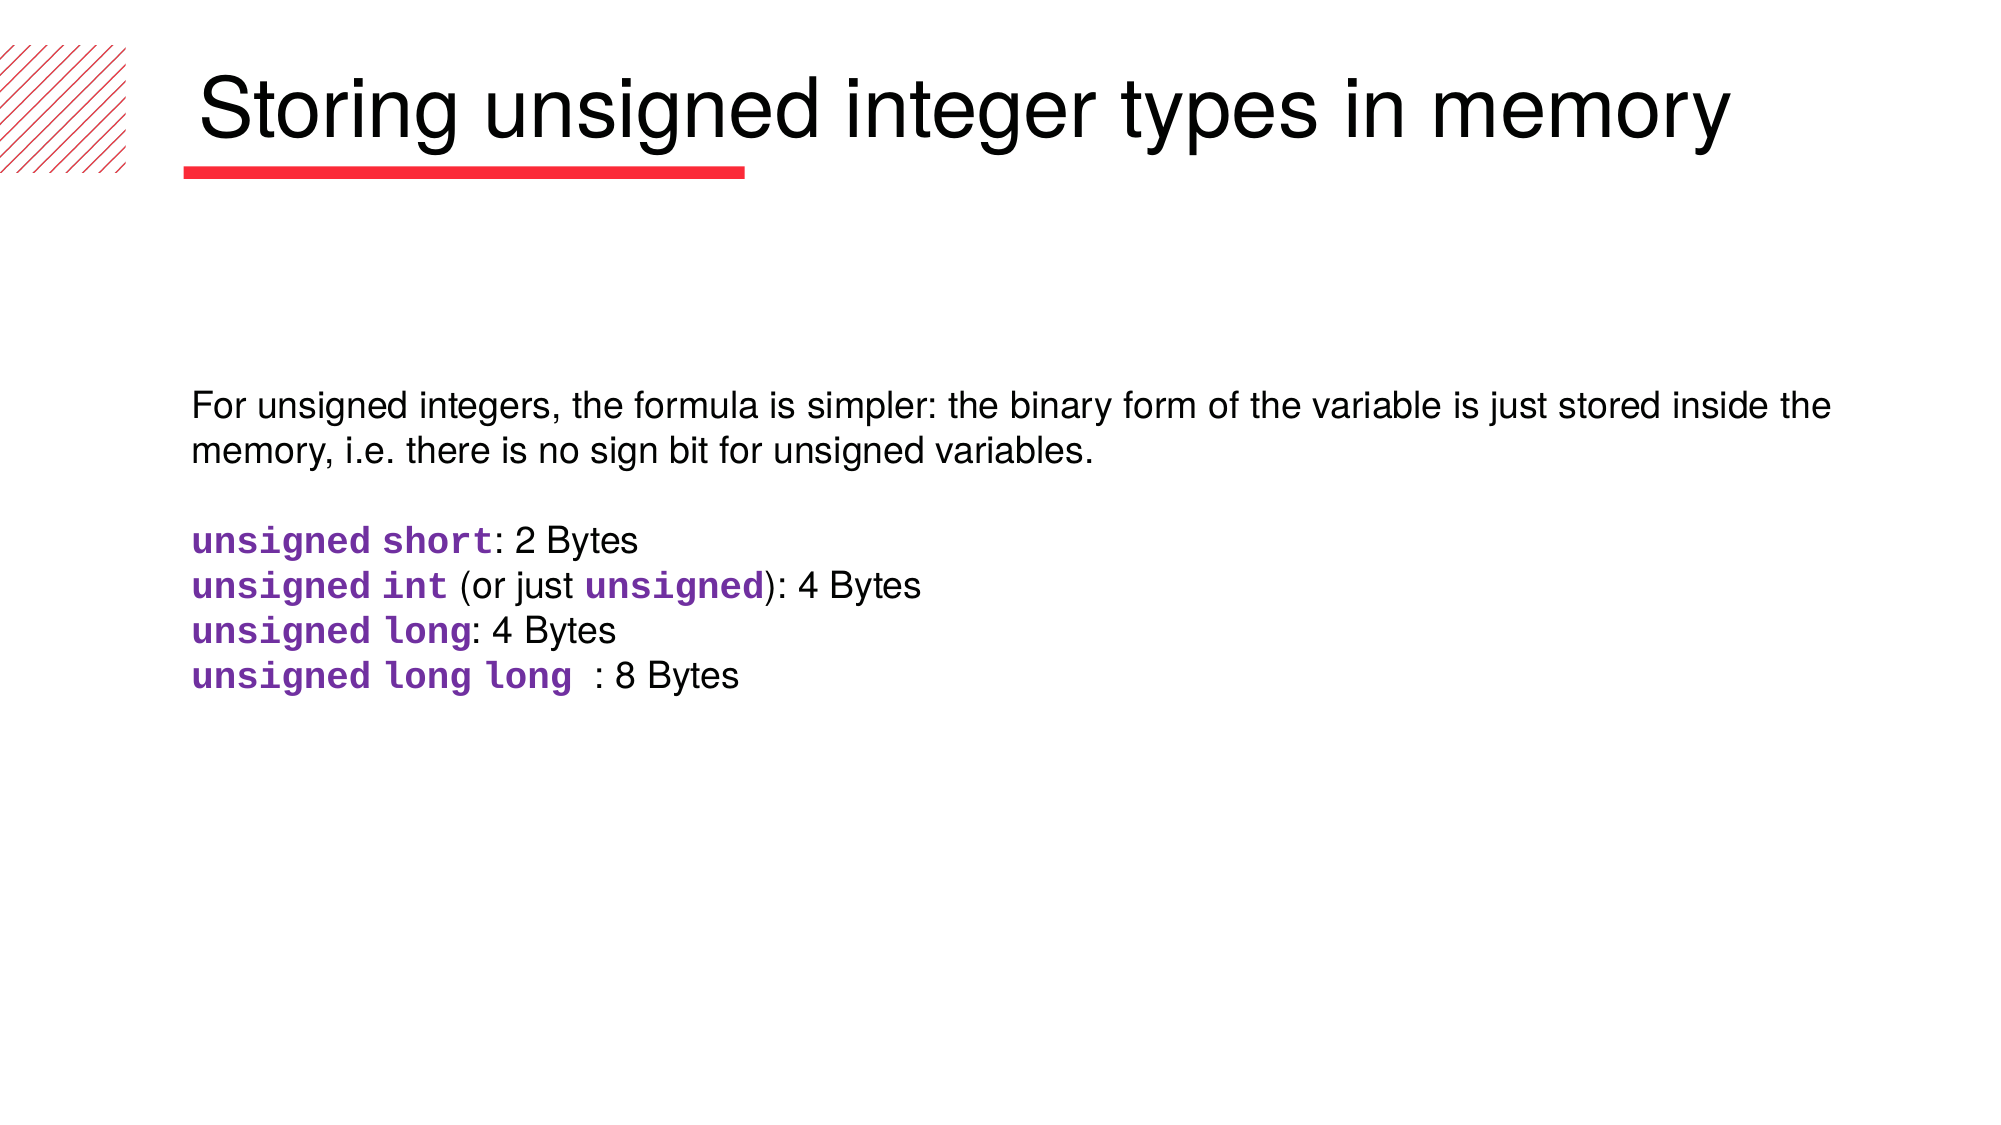

Storing unsigned integer types in memory
For unsigned integers, the formula is simpler: the binary form of the variable is just stored inside the memory, i.e. there is no sign bit for unsigned variables.

unsigned short: 2 Bytes
unsigned int (or just unsigned): 4 Bytes
unsigned long: 4 Bytes
unsigned long long : 8 Bytes